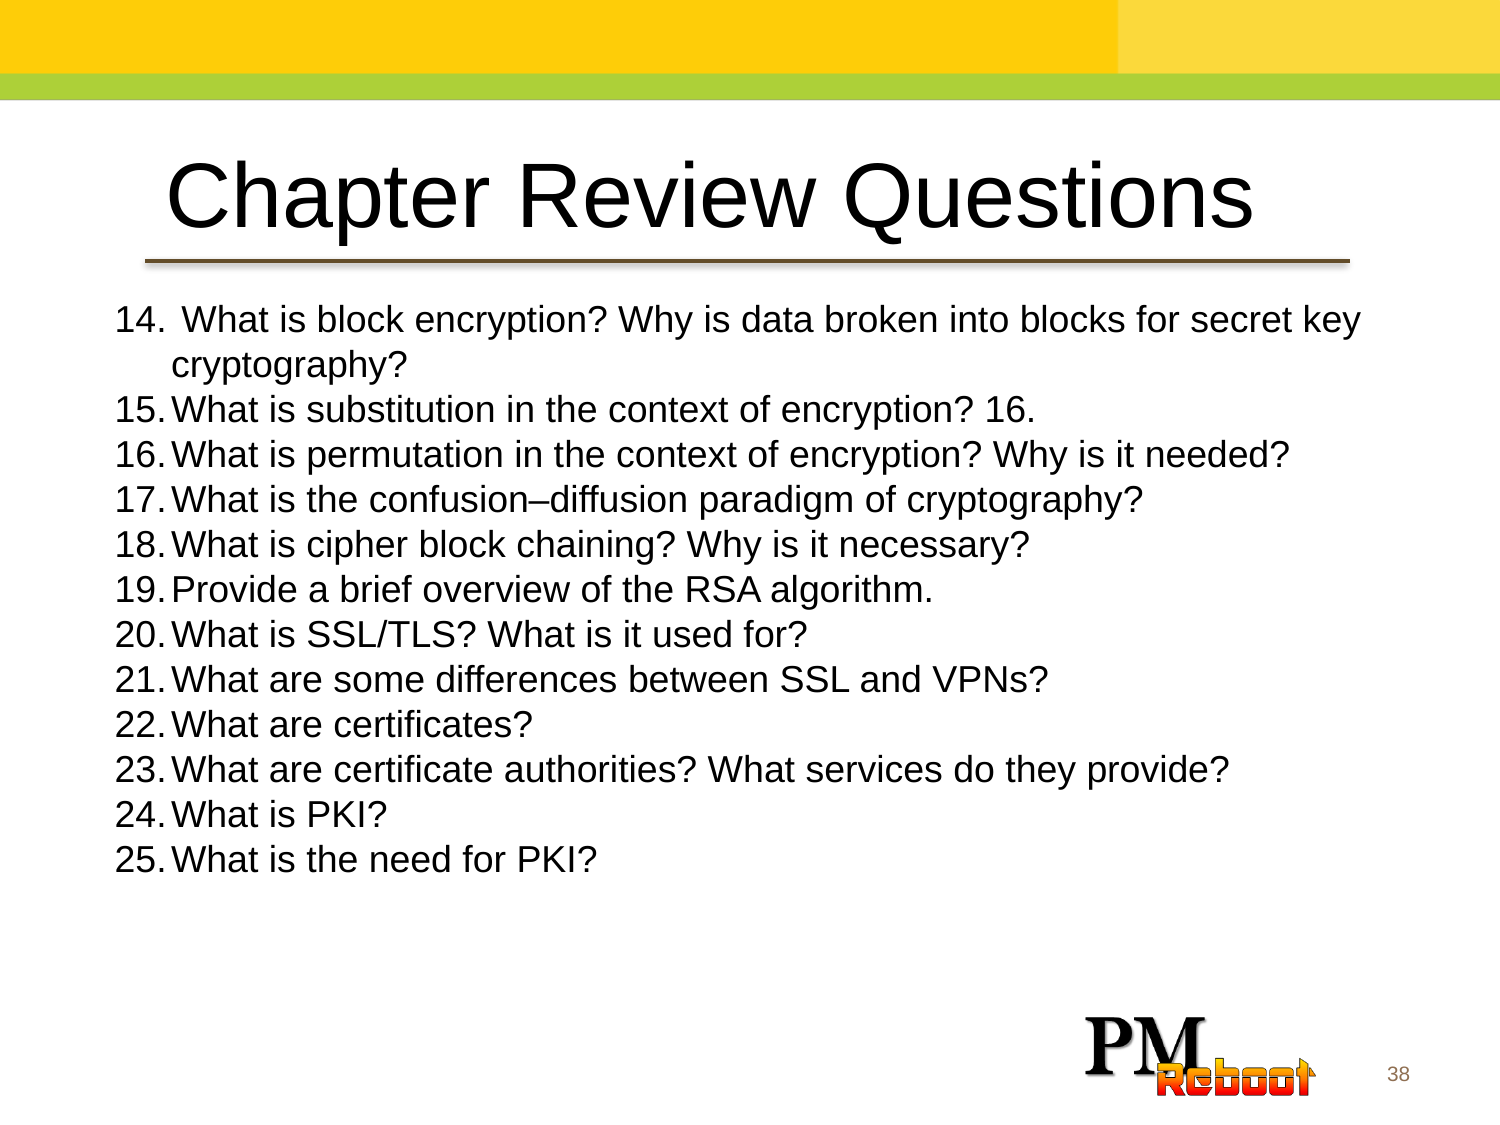

Chapter Review Questions
 What is block encryption? Why is data broken into blocks for secret key cryptography?
What is substitution in the context of encryption? 16.
What is permutation in the context of encryption? Why is it needed?
What is the confusion–diffusion paradigm of cryptography?
What is cipher block chaining? Why is it necessary?
Provide a brief overview of the RSA algorithm.
What is SSL/TLS? What is it used for?
What are some differences between SSL and VPNs?
What are certificates?
What are certificate authorities? What services do they provide?
What is PKI?
What is the need for PKI?
38